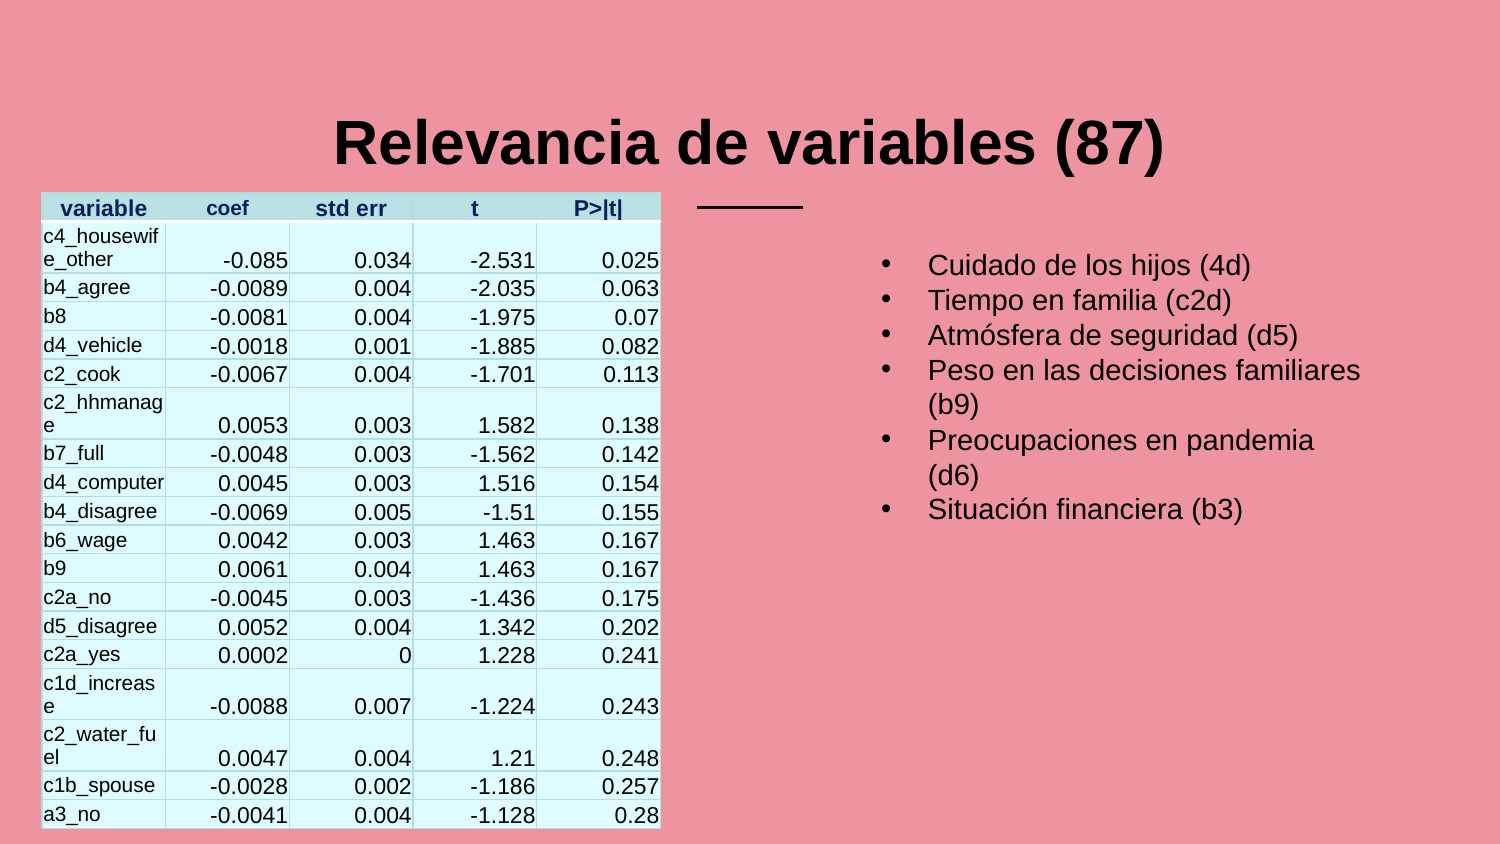

Relevancia de variables (87)
| variable | coef | std err | t | P>|t| |
| --- | --- | --- | --- | --- |
| c4\_housewife\_other | -0.085 | 0.034 | -2.531 | 0.025 |
| b4\_agree | -0.0089 | 0.004 | -2.035 | 0.063 |
| b8 | -0.0081 | 0.004 | -1.975 | 0.07 |
| d4\_vehicle | -0.0018 | 0.001 | -1.885 | 0.082 |
| c2\_cook | -0.0067 | 0.004 | -1.701 | 0.113 |
| c2\_hhmanage | 0.0053 | 0.003 | 1.582 | 0.138 |
| b7\_full | -0.0048 | 0.003 | -1.562 | 0.142 |
| d4\_computer | 0.0045 | 0.003 | 1.516 | 0.154 |
| b4\_disagree | -0.0069 | 0.005 | -1.51 | 0.155 |
| b6\_wage | 0.0042 | 0.003 | 1.463 | 0.167 |
| b9 | 0.0061 | 0.004 | 1.463 | 0.167 |
| c2a\_no | -0.0045 | 0.003 | -1.436 | 0.175 |
| d5\_disagree | 0.0052 | 0.004 | 1.342 | 0.202 |
| c2a\_yes | 0.0002 | 0 | 1.228 | 0.241 |
| c1d\_increase | -0.0088 | 0.007 | -1.224 | 0.243 |
| c2\_water\_fuel | 0.0047 | 0.004 | 1.21 | 0.248 |
| c1b\_spouse | -0.0028 | 0.002 | -1.186 | 0.257 |
| a3\_no | -0.0041 | 0.004 | -1.128 | 0.28 |
Cuidado de los hijos (4d)
Tiempo en familia (c2d)
Atmósfera de seguridad (d5)
Peso en las decisiones familiares (b9)
Preocupaciones en pandemia (d6)
Situación financiera (b3)